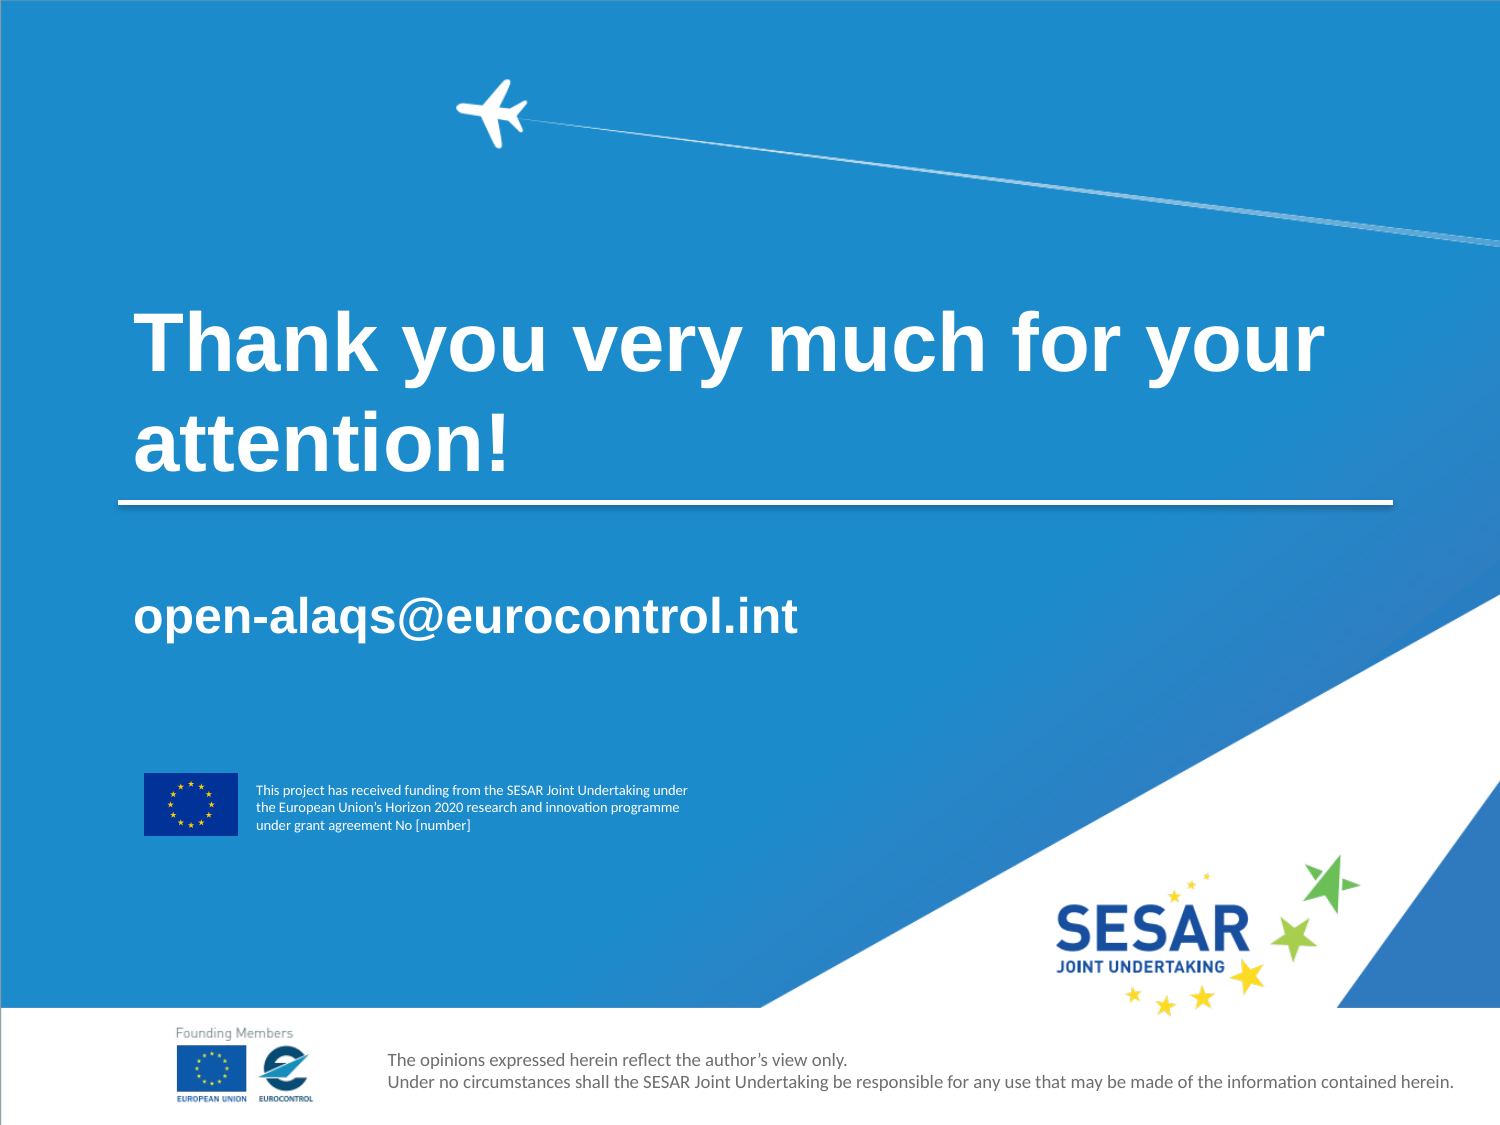

Thank you very much for your attention!
open-alaqs@eurocontrol.int